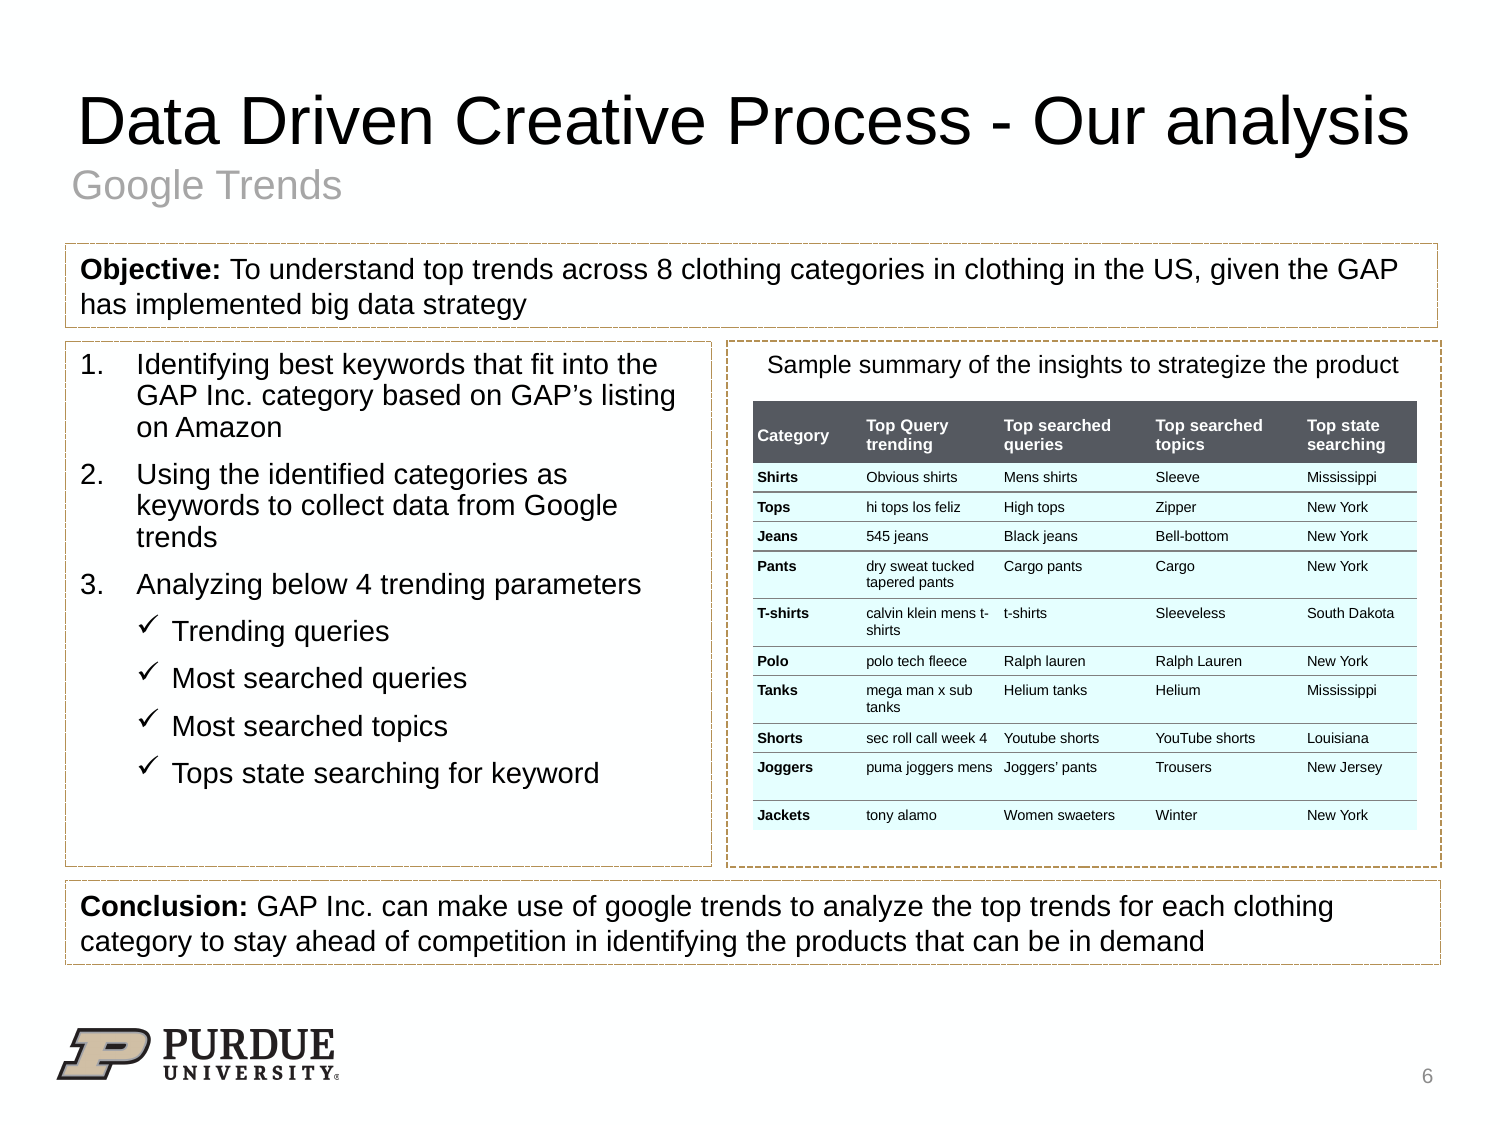

# Data Driven Creative Process - Our analysis
Google Trends
Objective: To understand top trends across 8 clothing categories in clothing in the US, given the GAP has implemented big data strategy
Identifying best keywords that fit into the GAP Inc. category based on GAP’s listing on Amazon
Using the identified categories as keywords to collect data from Google trends
Analyzing below 4 trending parameters
Trending queries
Most searched queries
Most searched topics
Tops state searching for keyword

Sample summary of the insights to strategize the product
| Category | Top Query trending | Top searched queries | Top searched topics | Top state searching |
| --- | --- | --- | --- | --- |
| Shirts | Obvious shirts | Mens shirts | Sleeve | Mississippi |
| Tops | hi tops los feliz | High tops | Zipper | New York |
| Jeans | 545 jeans | Black jeans | Bell-bottom | New York |
| Pants | dry sweat tucked tapered pants | Cargo pants | Cargo | New York |
| T-shirts | calvin klein mens t-shirts | t-shirts | Sleeveless | South Dakota |
| Polo | polo tech fleece | Ralph lauren | Ralph Lauren | New York |
| Tanks | mega man x sub tanks | Helium tanks | Helium | Mississippi |
| Shorts | sec roll call week 4 | Youtube shorts | YouTube shorts | Louisiana |
| Joggers | puma joggers mens | Joggers’ pants | Trousers | New Jersey |
| Jackets | tony alamo | Women swaeters | Winter | New York |
Conclusion: GAP Inc. can make use of google trends to analyze the top trends for each clothing category to stay ahead of competition in identifying the products that can be in demand
6